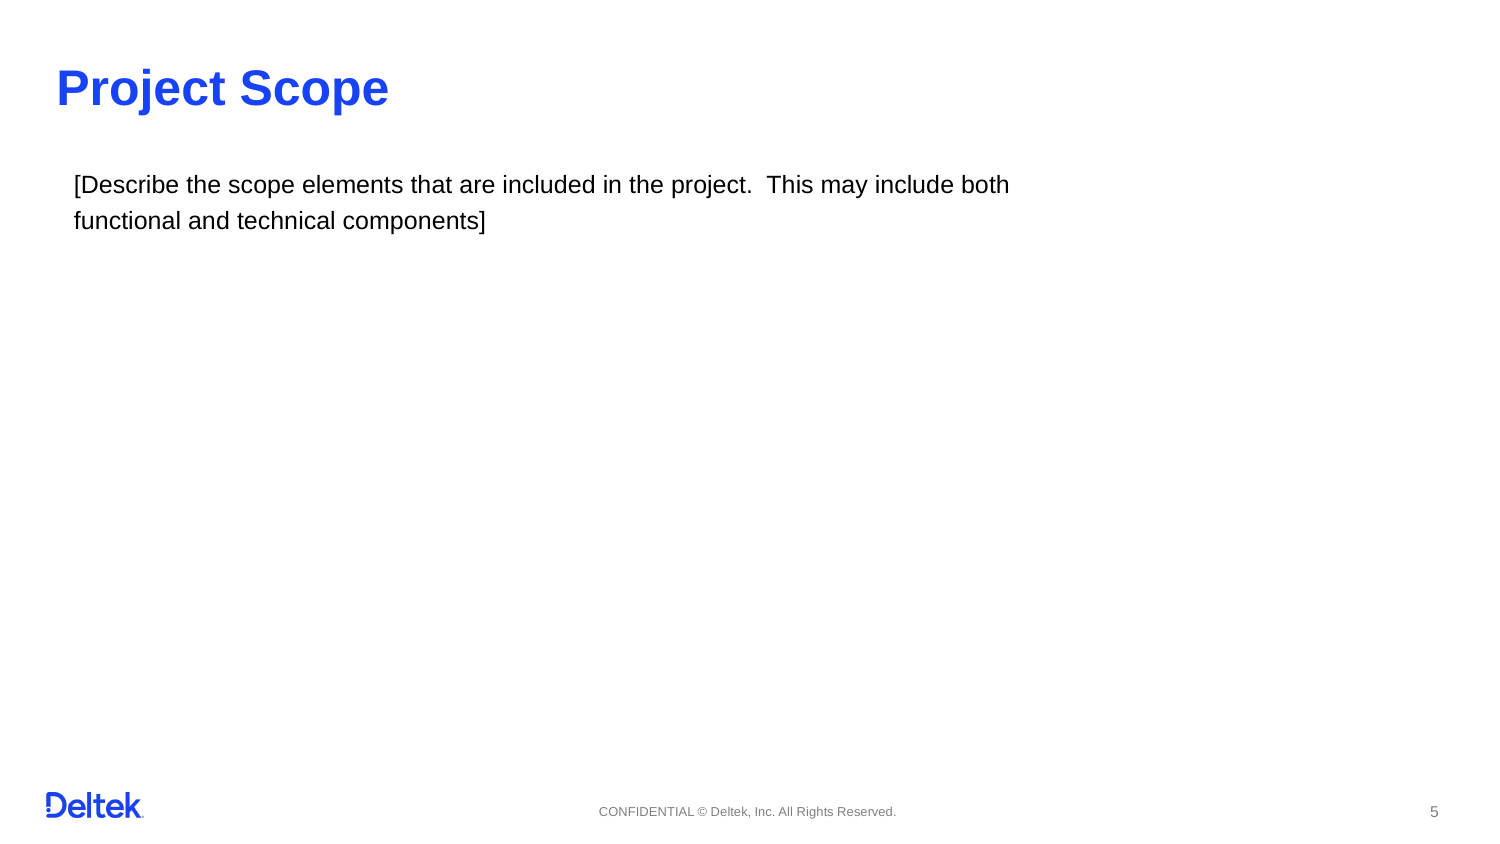

Project Scope
[Describe the scope elements that are included in the project.  This may include both functional and technical components]

CONFIDENTIAL © Deltek, Inc. All Rights Reserved.
5